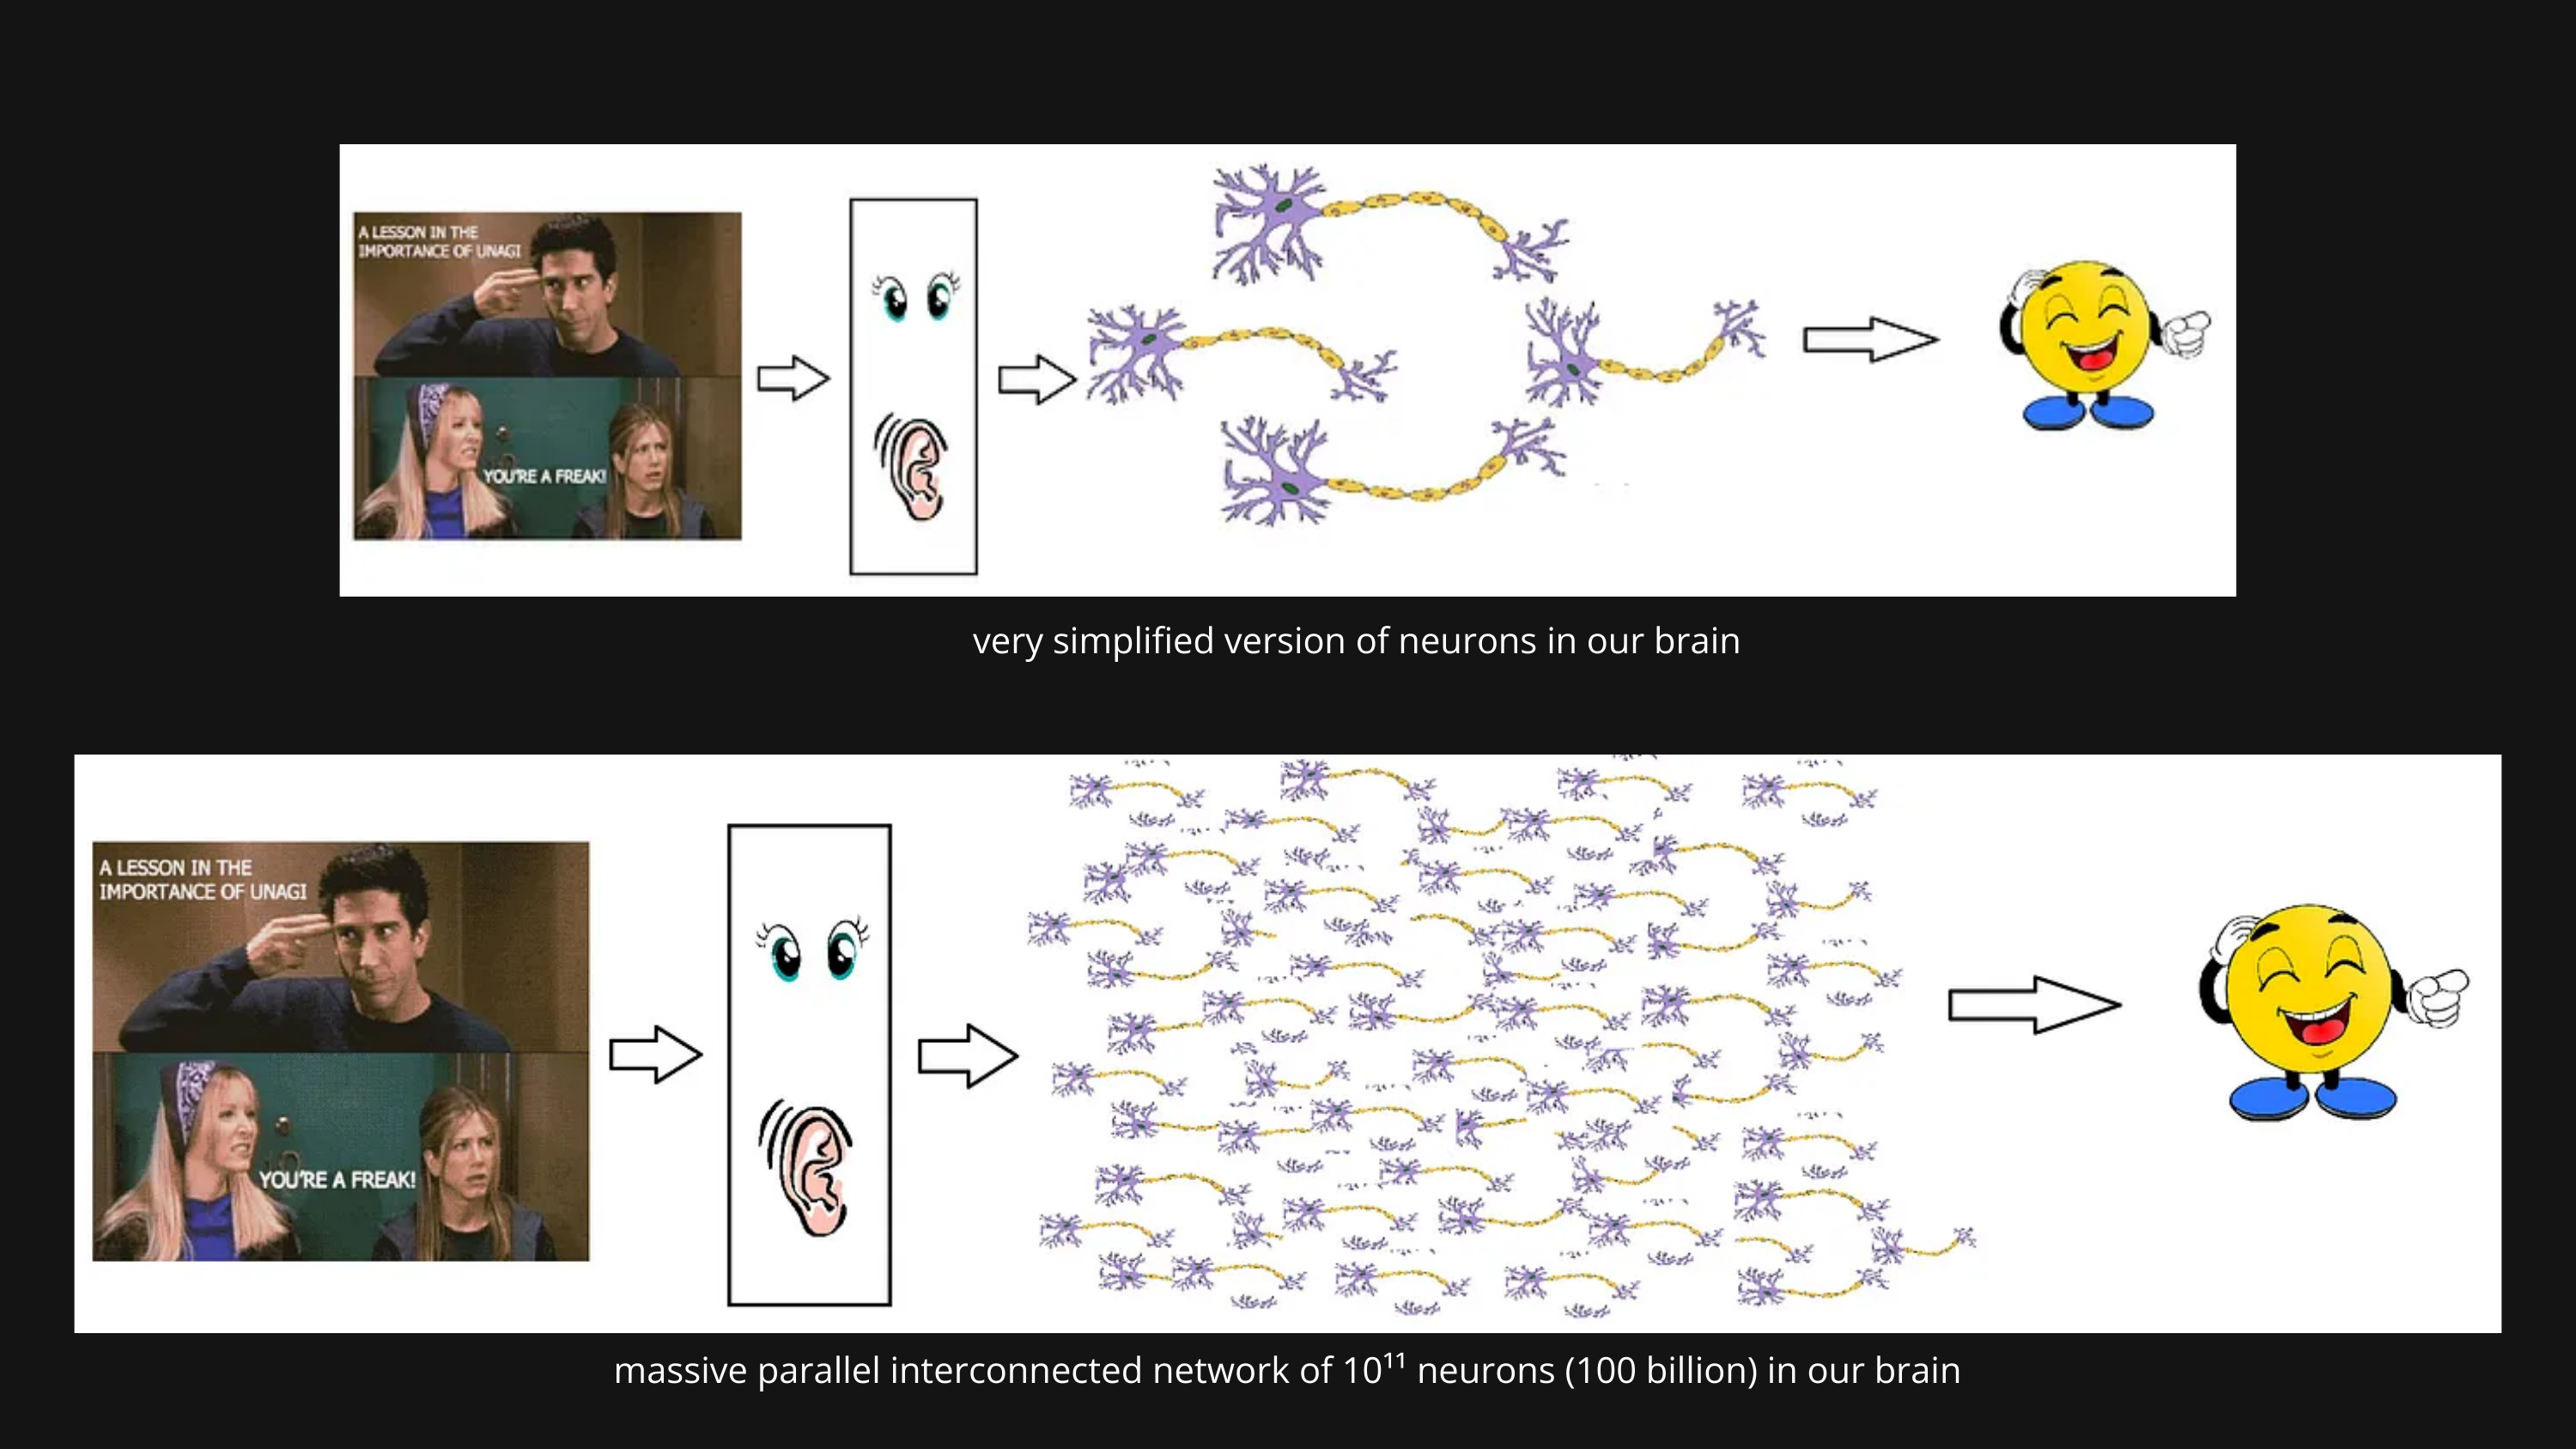

very simplified version of neurons in our brain

massive parallel interconnected network of 10¹¹ neurons (100 billion) in our brain